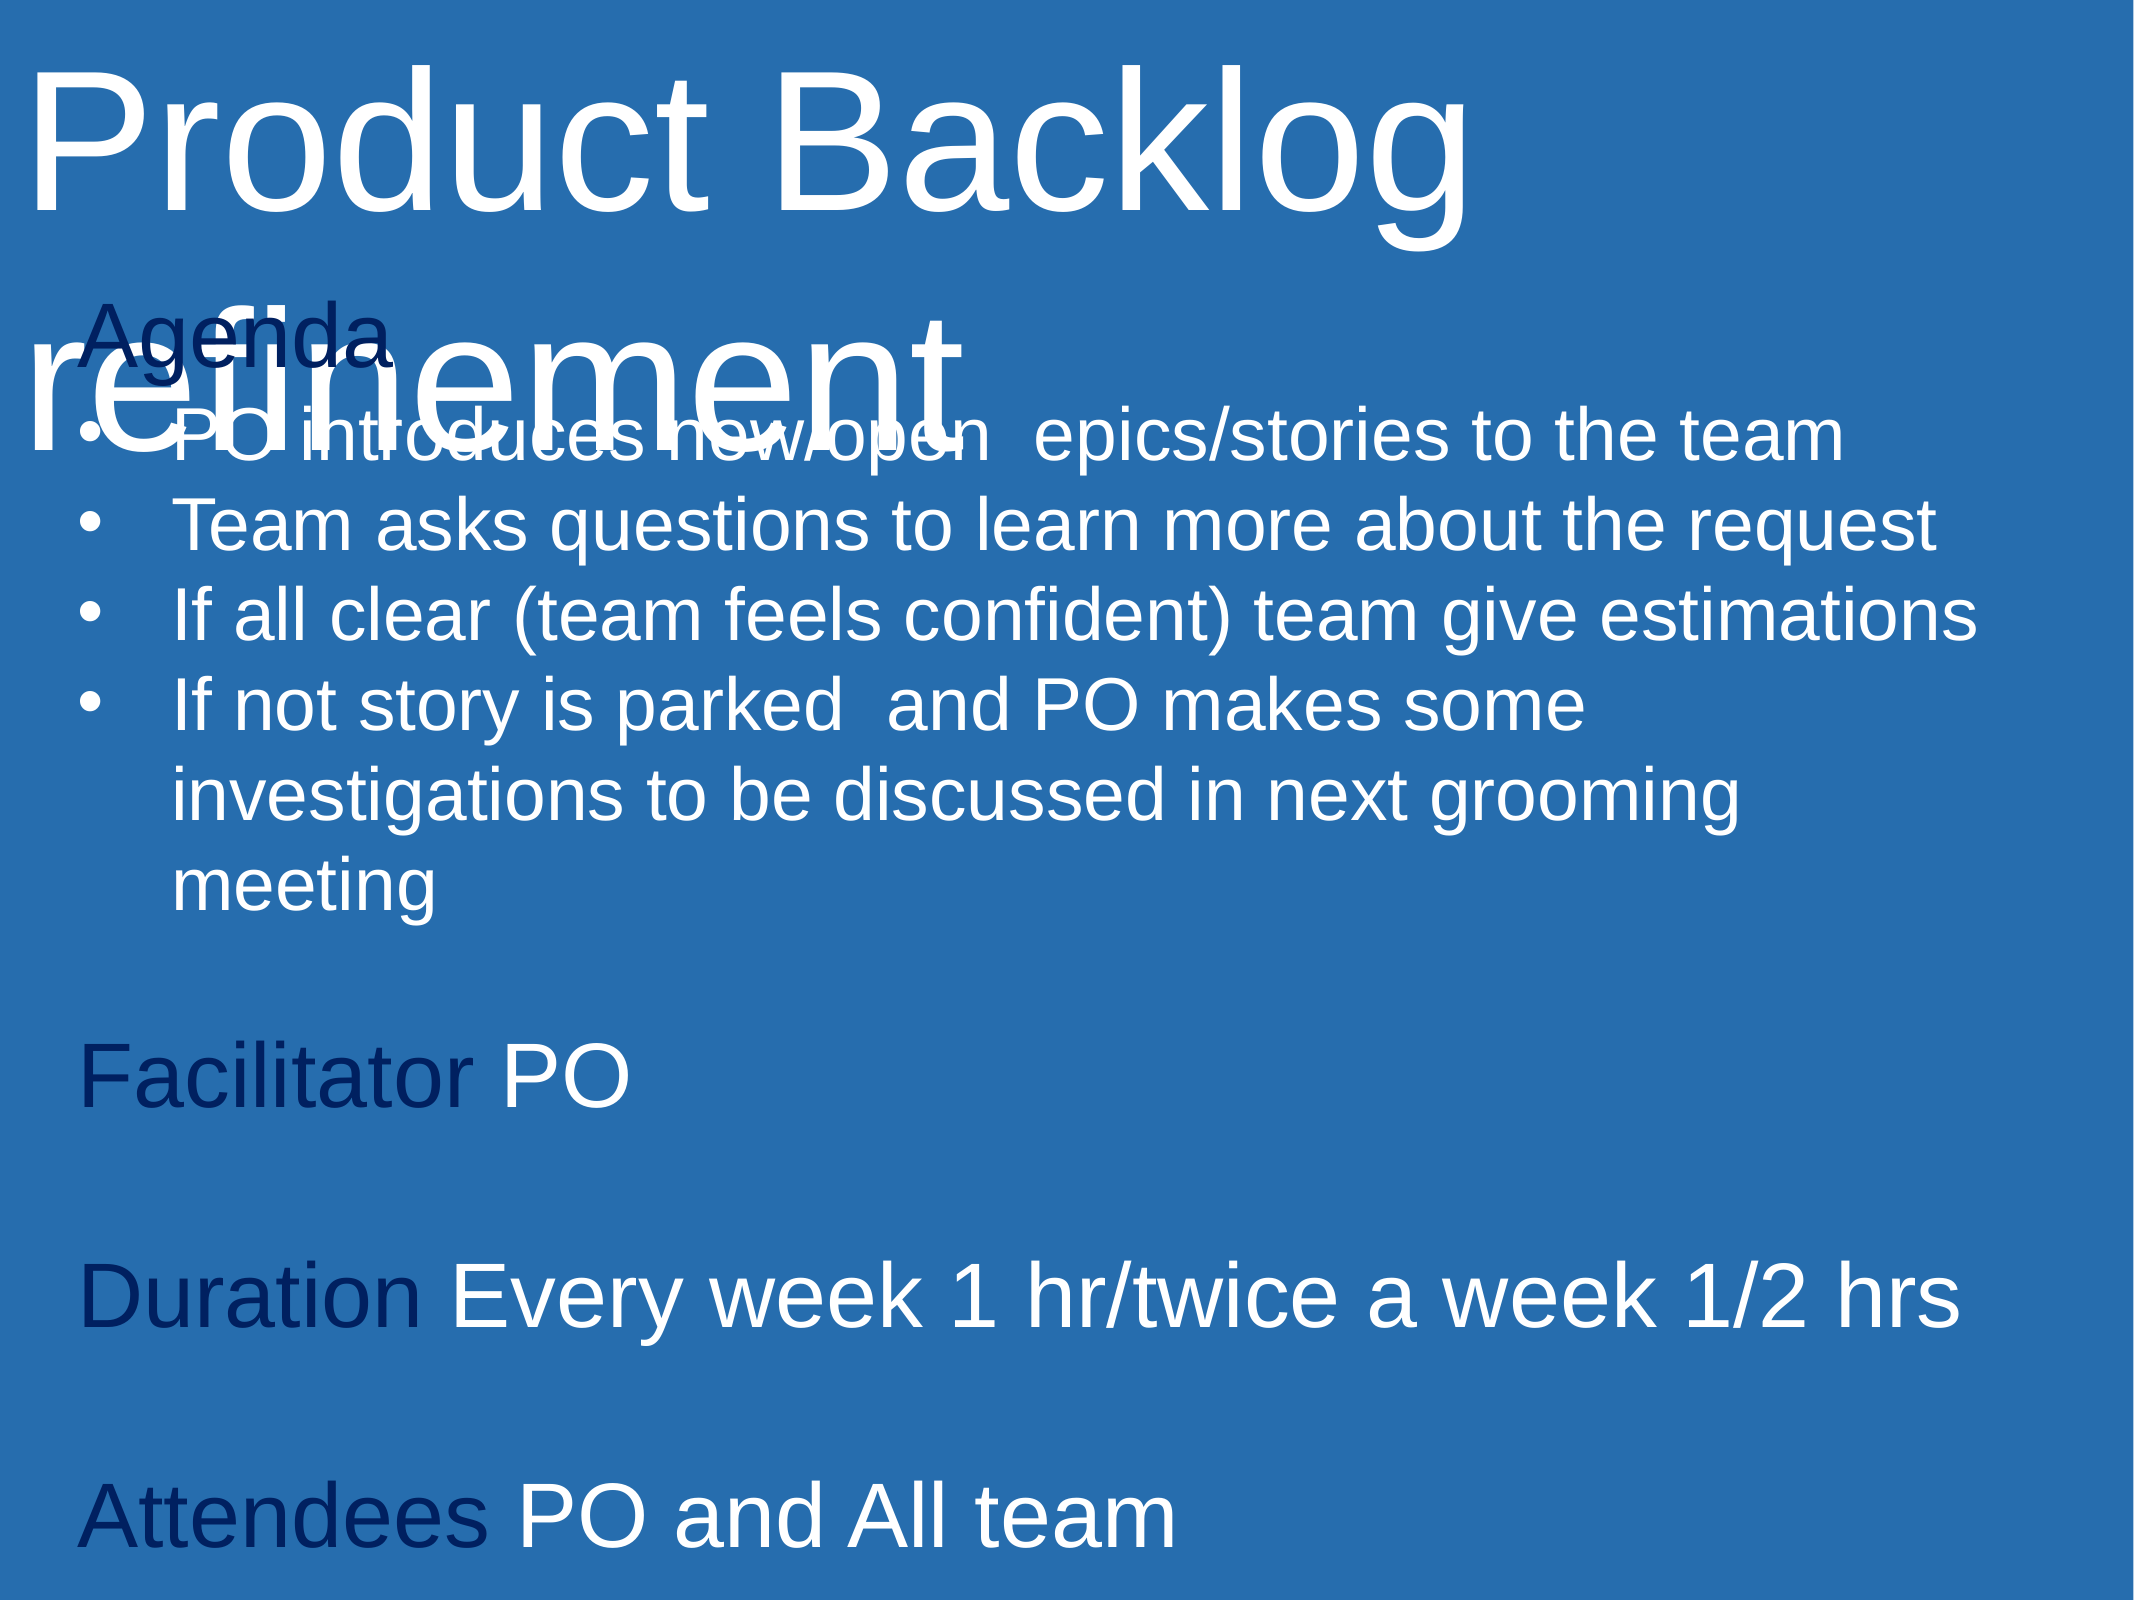

Product Backlog refinement
Agenda
PO introduces new/open  epics/stories to the team
Team asks questions to learn more about the request
If all clear (team feels confident) team give estimations
If not story is parked  and PO makes some investigations to be discussed in next grooming meeting

Facilitator PO

Duration Every week 1 hr/twice a week 1/2 hrs

Attendees PO and All team